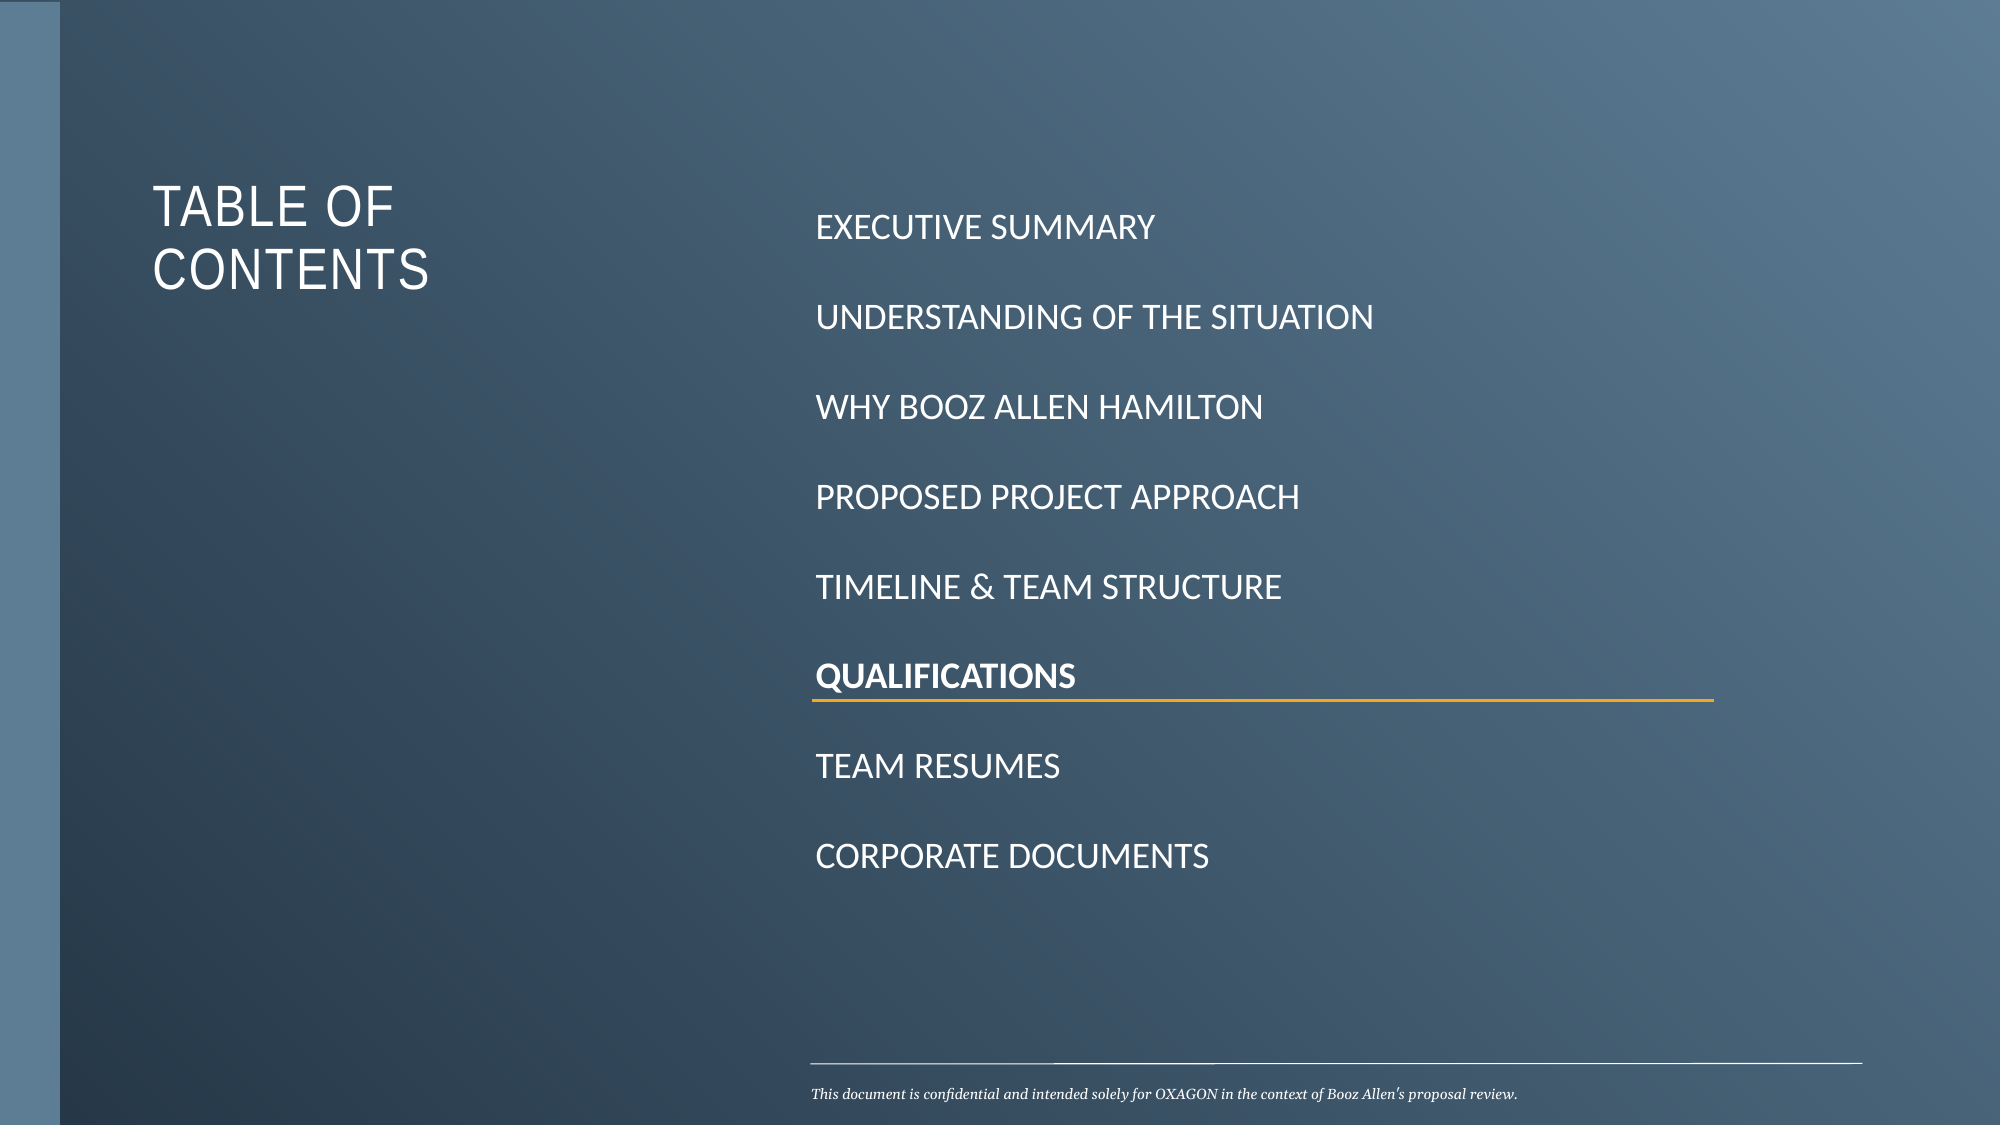

# Table of Contents
EXECUTIVE SUMMARY
UNDERSTANDING OF THE SITUATION
WHY BOOZ ALLEN HAMILTON
PROPOSED PROJECT APPROACH
TIMELINE & TEAM STRUCTURE
QUALIFICATIONS
TEAM RESUMES
CORPORATE DOCUMENTS
This document is confidential and intended solely for OXAGON in the context of Booz Allen's proposal review.